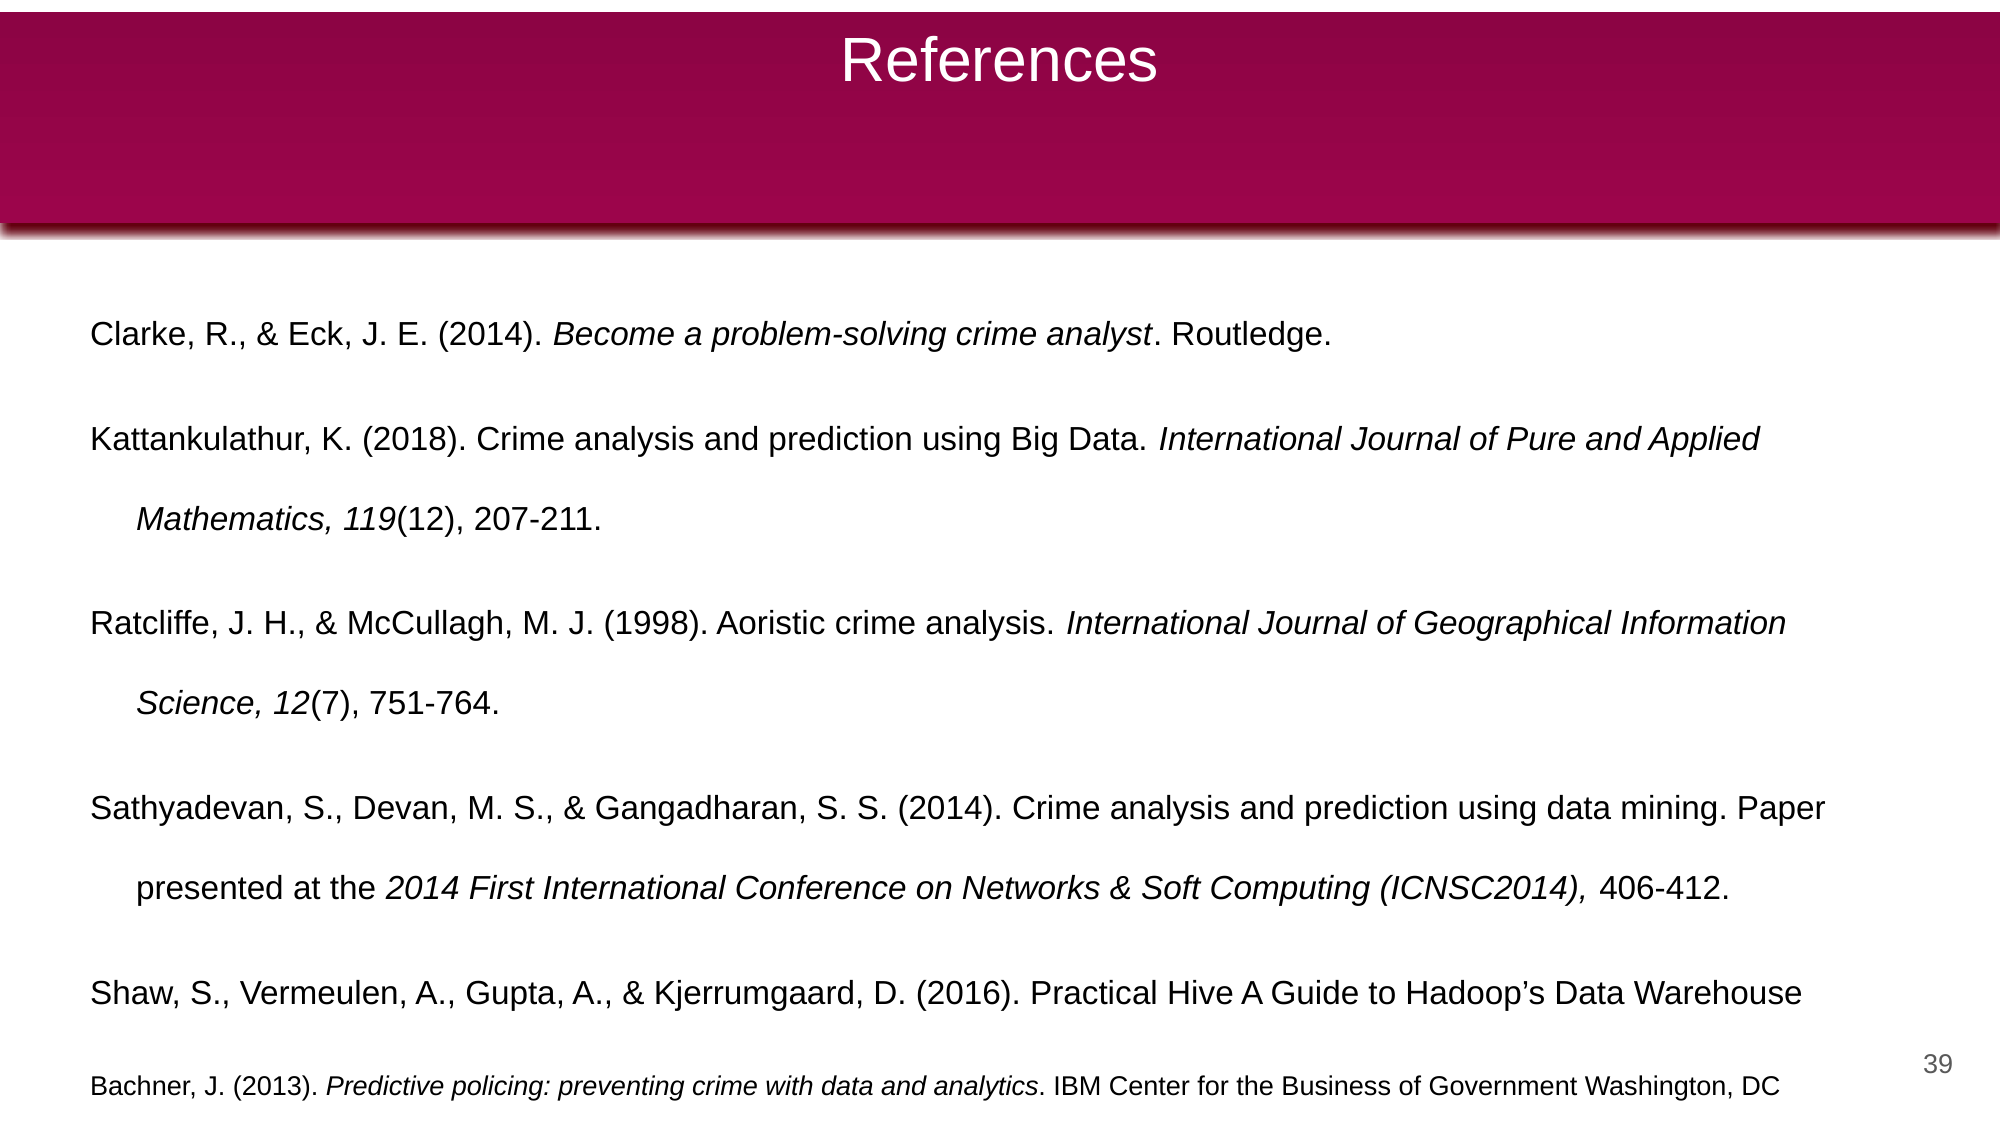

References
#
Clarke, R., & Eck, J. E. (2014). Become a problem-solving crime analyst. Routledge.
Kattankulathur, K. (2018). Crime analysis and prediction using Big Data. International Journal of Pure and Applied Mathematics, 119(12), 207-211.
Ratcliffe, J. H., & McCullagh, M. J. (1998). Aoristic crime analysis. International Journal of Geographical Information Science, 12(7), 751-764.
Sathyadevan, S., Devan, M. S., & Gangadharan, S. S. (2014). Crime analysis and prediction using data mining. Paper presented at the 2014 First International Conference on Networks & Soft Computing (ICNSC2014), 406-412.
Shaw, S., Vermeulen, A., Gupta, A., & Kjerrumgaard, D. (2016). Practical Hive A Guide to Hadoop’s Data Warehouse
Bachner, J. (2013). Predictive policing: preventing crime with data and analytics. IBM Center for the Business of Government Washington, DC

39